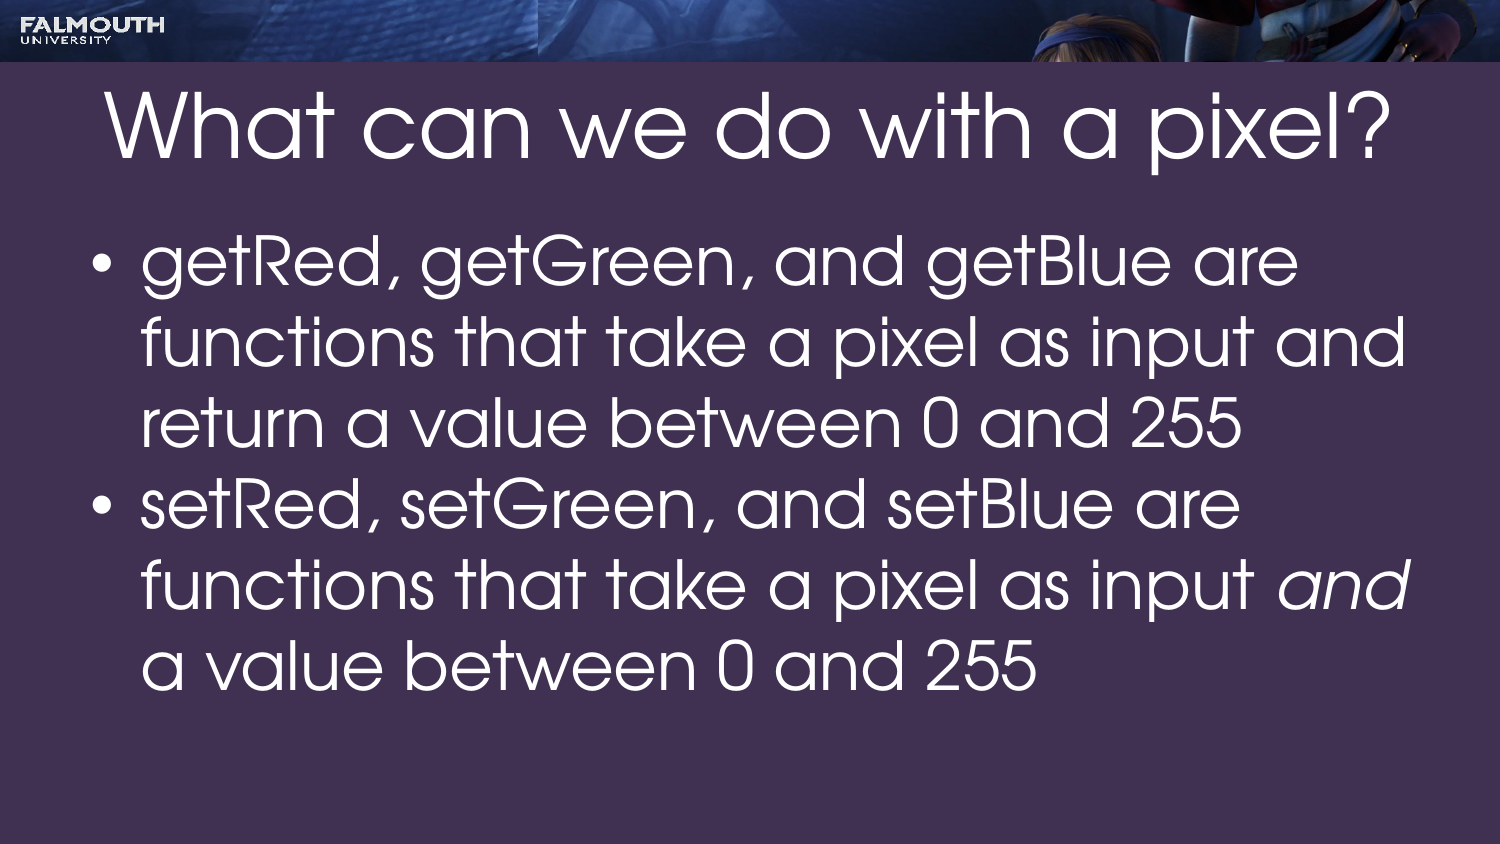

# What can we do with a pixel?
getRed, getGreen, and getBlue are functions that take a pixel as input and return a value between 0 and 255
setRed, setGreen, and setBlue are functions that take a pixel as input and a value between 0 and 255